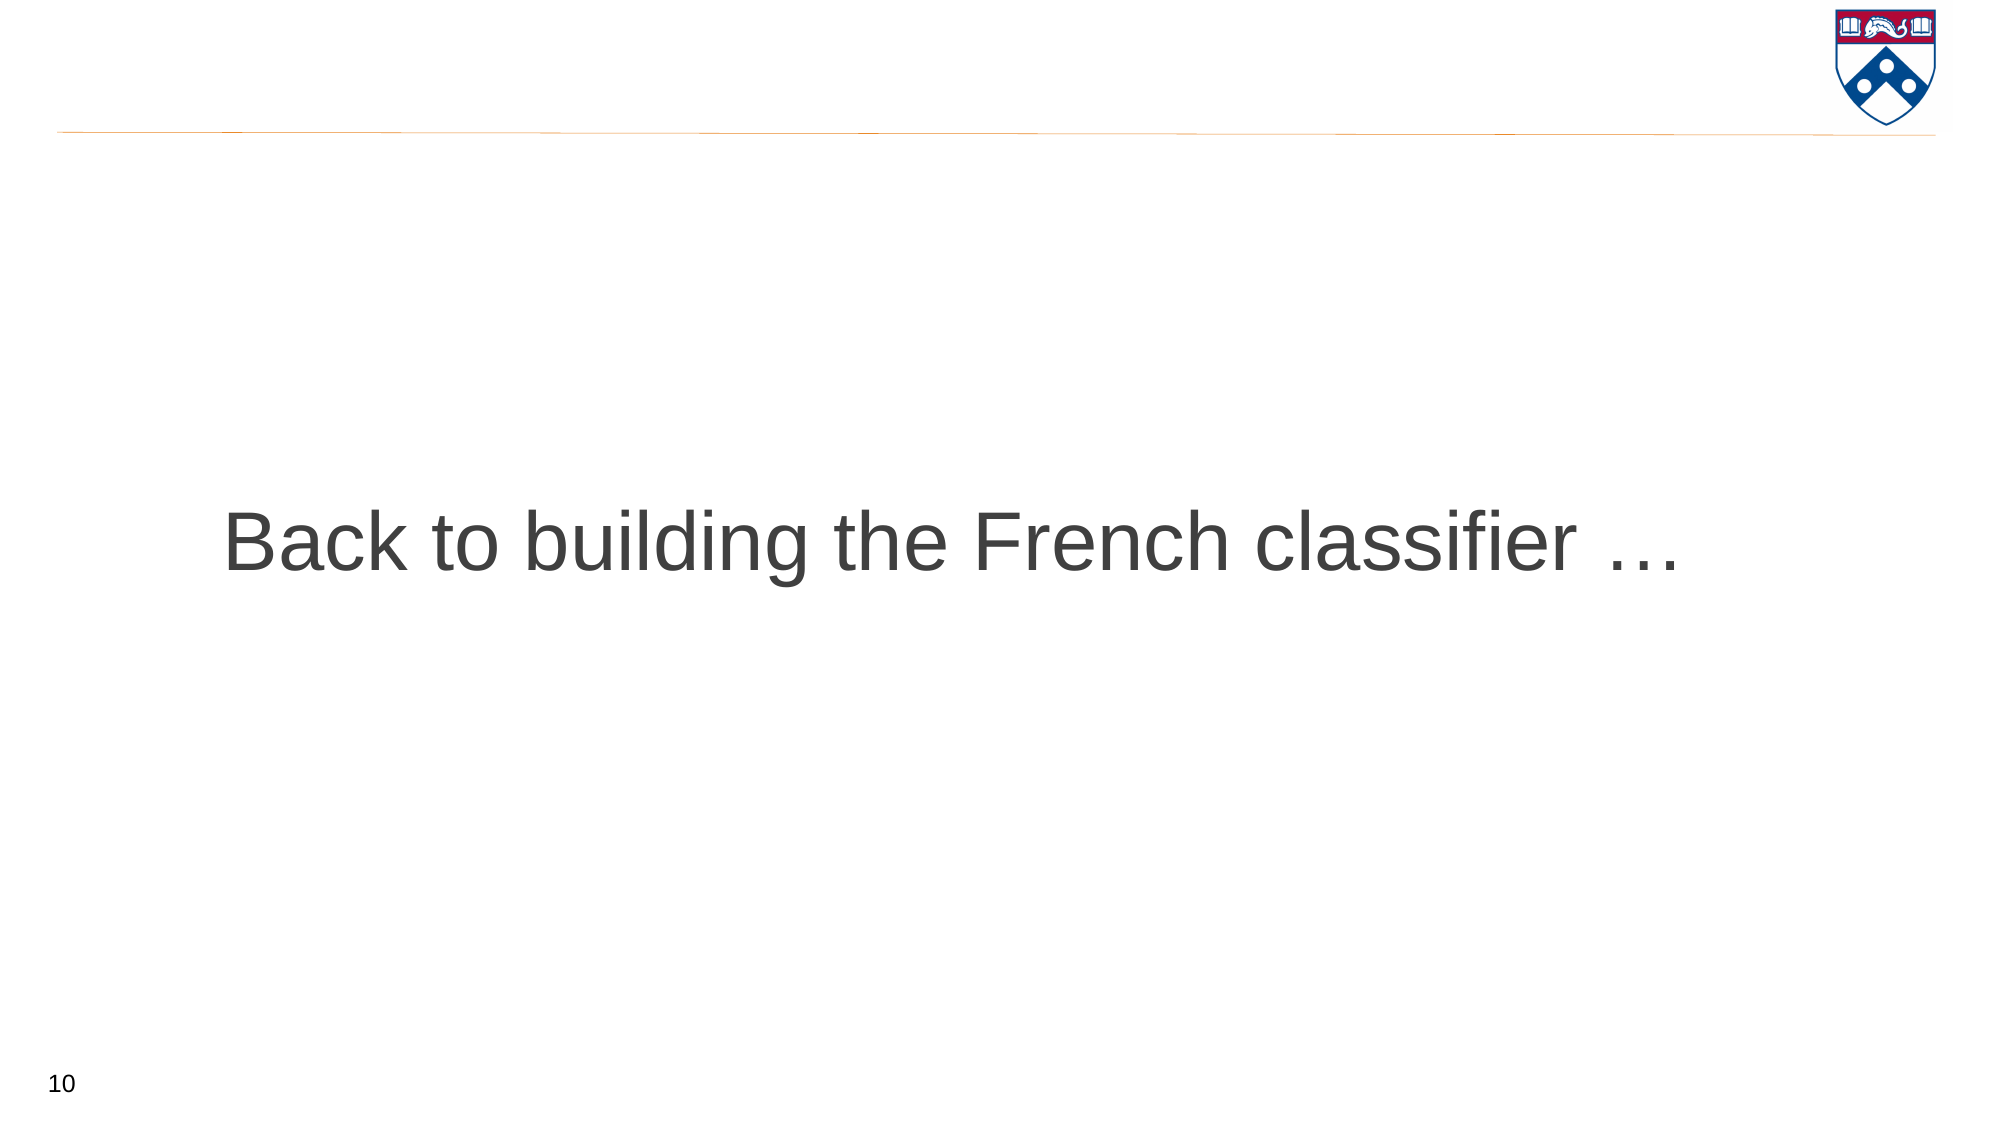

# Back to building the French classifier …
10